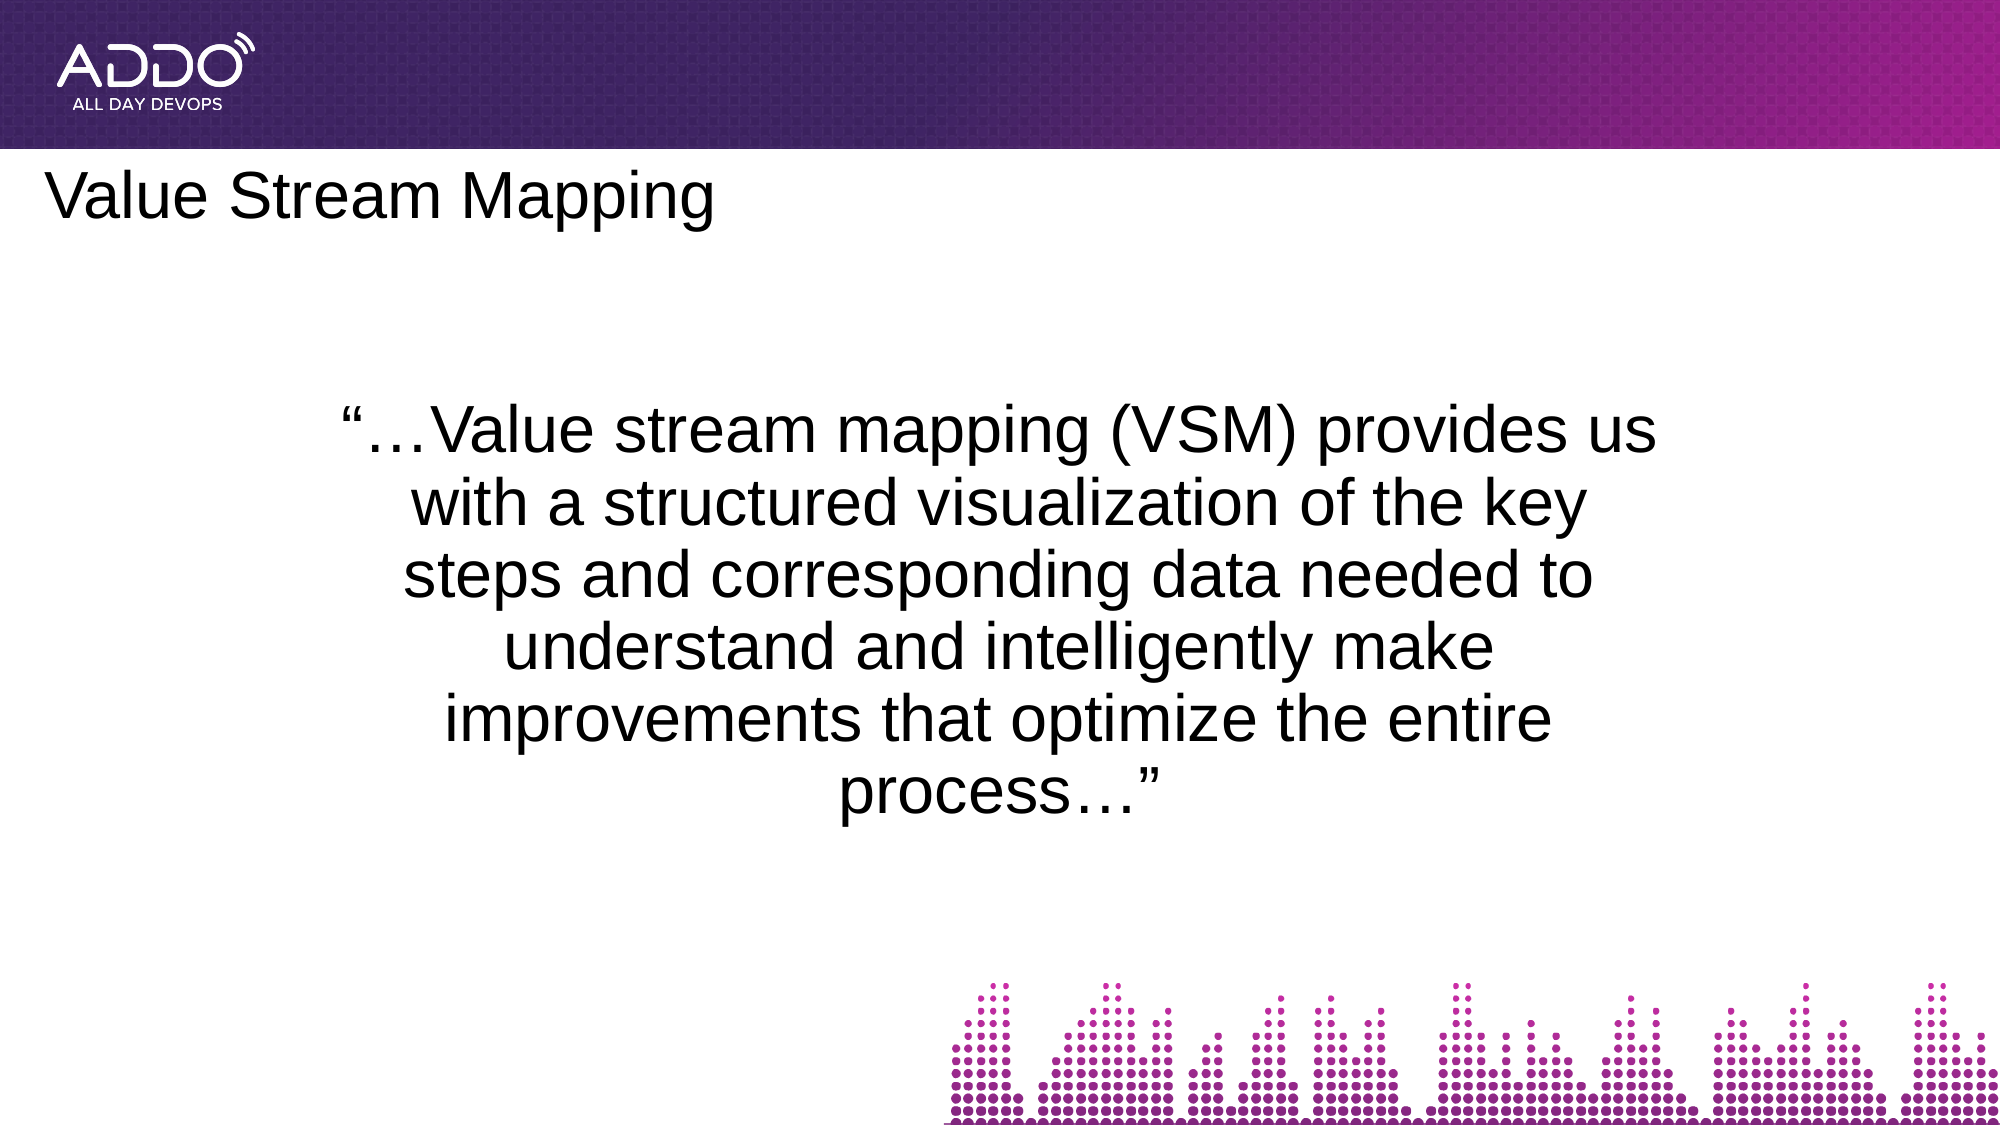

# Value Stream Mapping

“…Value stream mapping (VSM) provides us with a structured visualization of the key steps and corresponding data needed to understand and intelligently make improvements that optimize the entire process…”